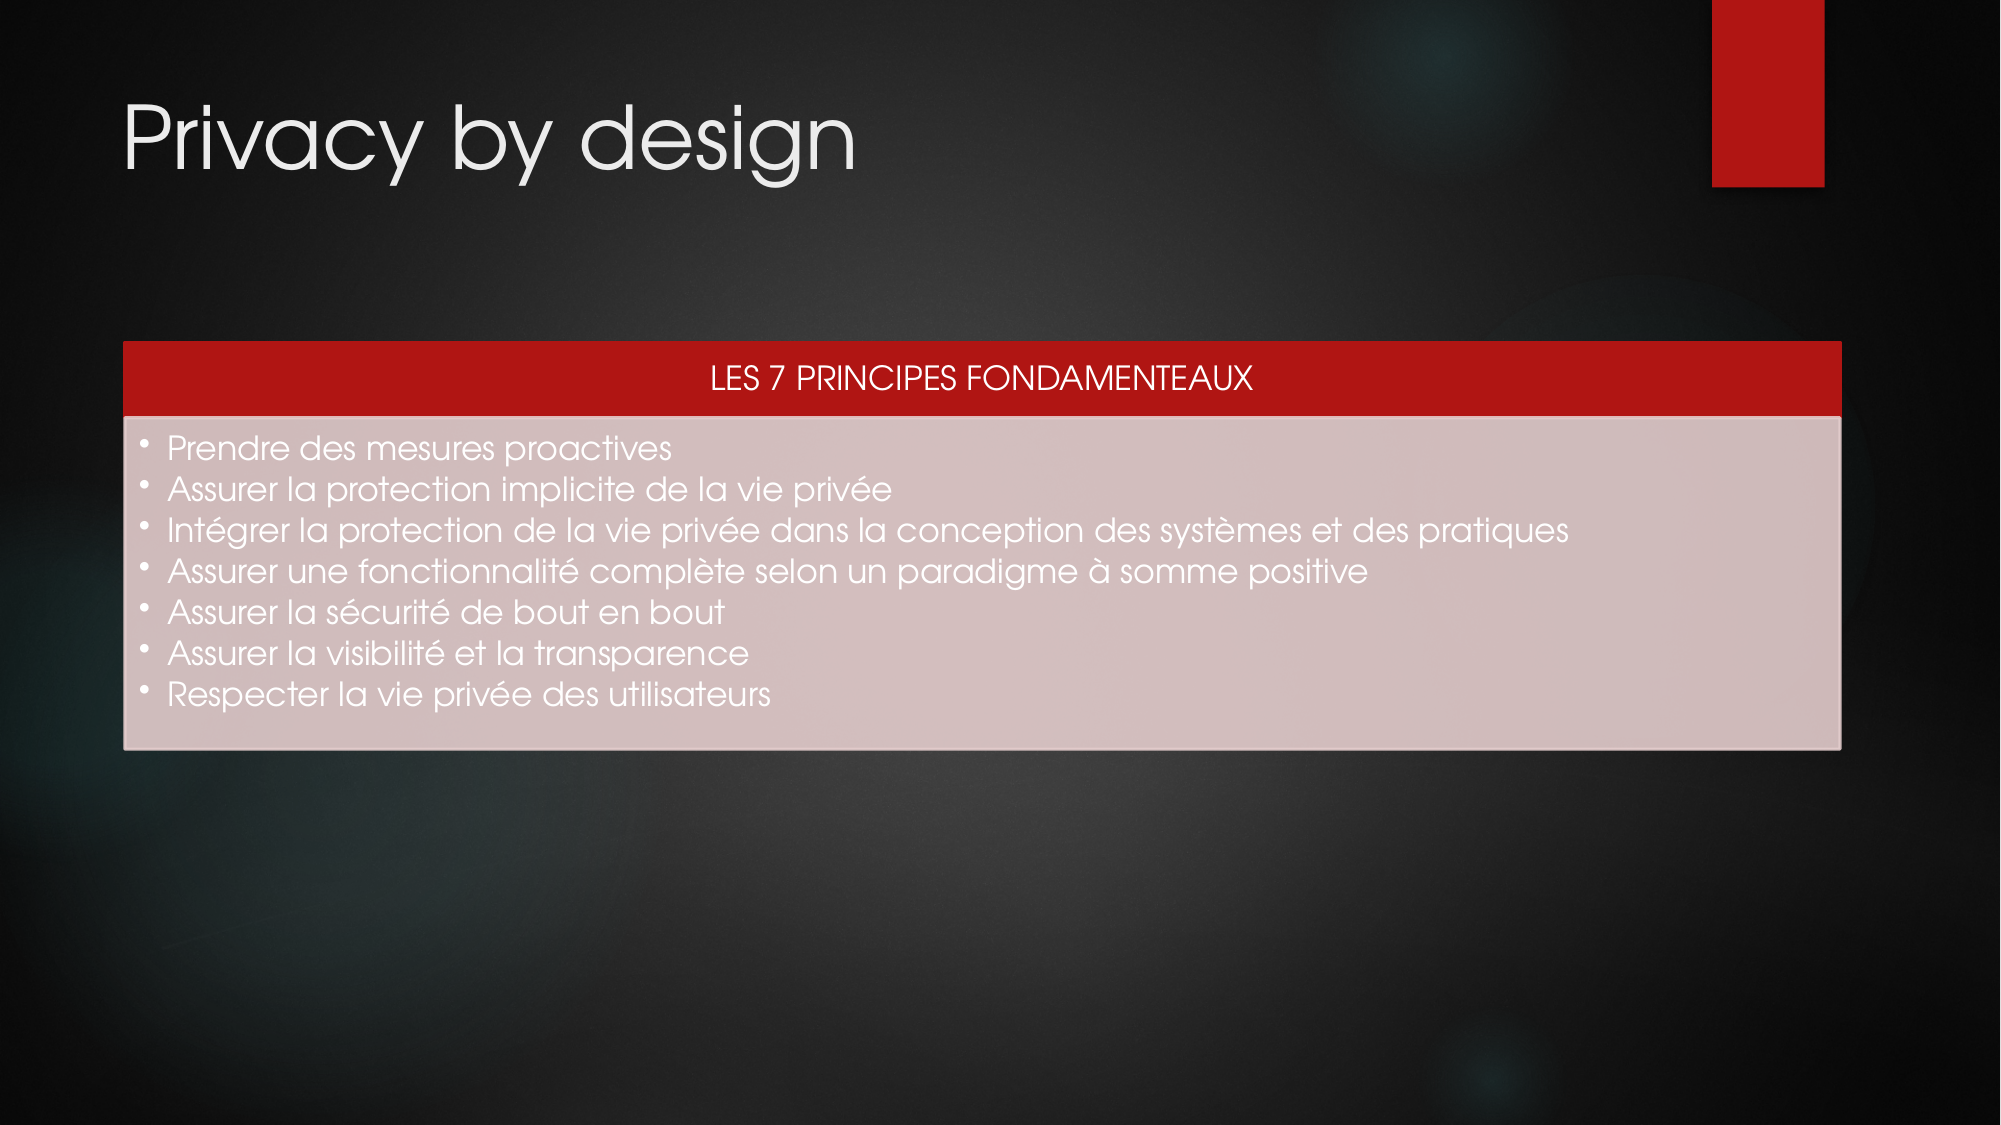

# Privacy by design
LES 7 PRINCIPES FONDAMENTEAUX​
Prendre des mesures proactives ​
Assurer la protection implicite de la vie privée​
Intégrer la protection de la vie privée dans la conception des systèmes et des pratiques​
Assurer une fonctionnalité complète selon un paradigme à somme positive​
Assurer la sécurité de bout en bout​
Assurer la visibilité et la transparence​
Respecter la vie privée des utilisateurs